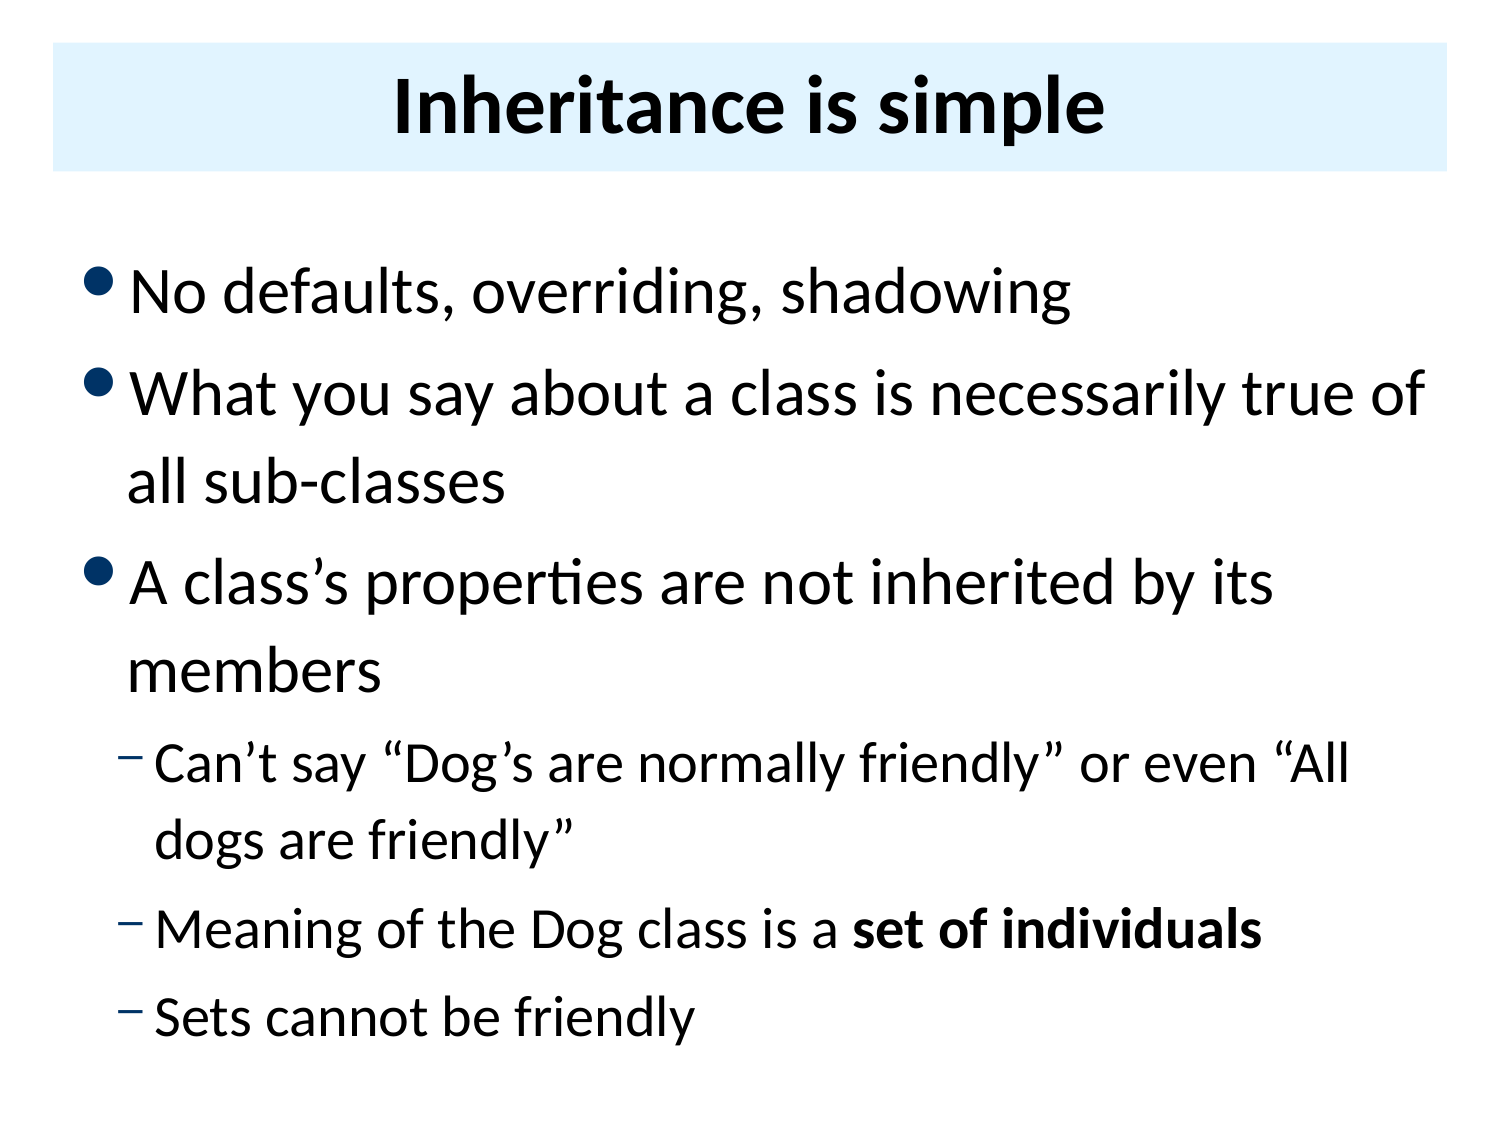

# Inheritance is simple
No defaults, overriding, shadowing
What you say about a class is necessarily true of all sub-classes
A class’s properties are not inherited by its members
Can’t say “Dog’s are normally friendly” or even “All dogs are friendly”
Meaning of the Dog class is a set of individuals
Sets cannot be friendly